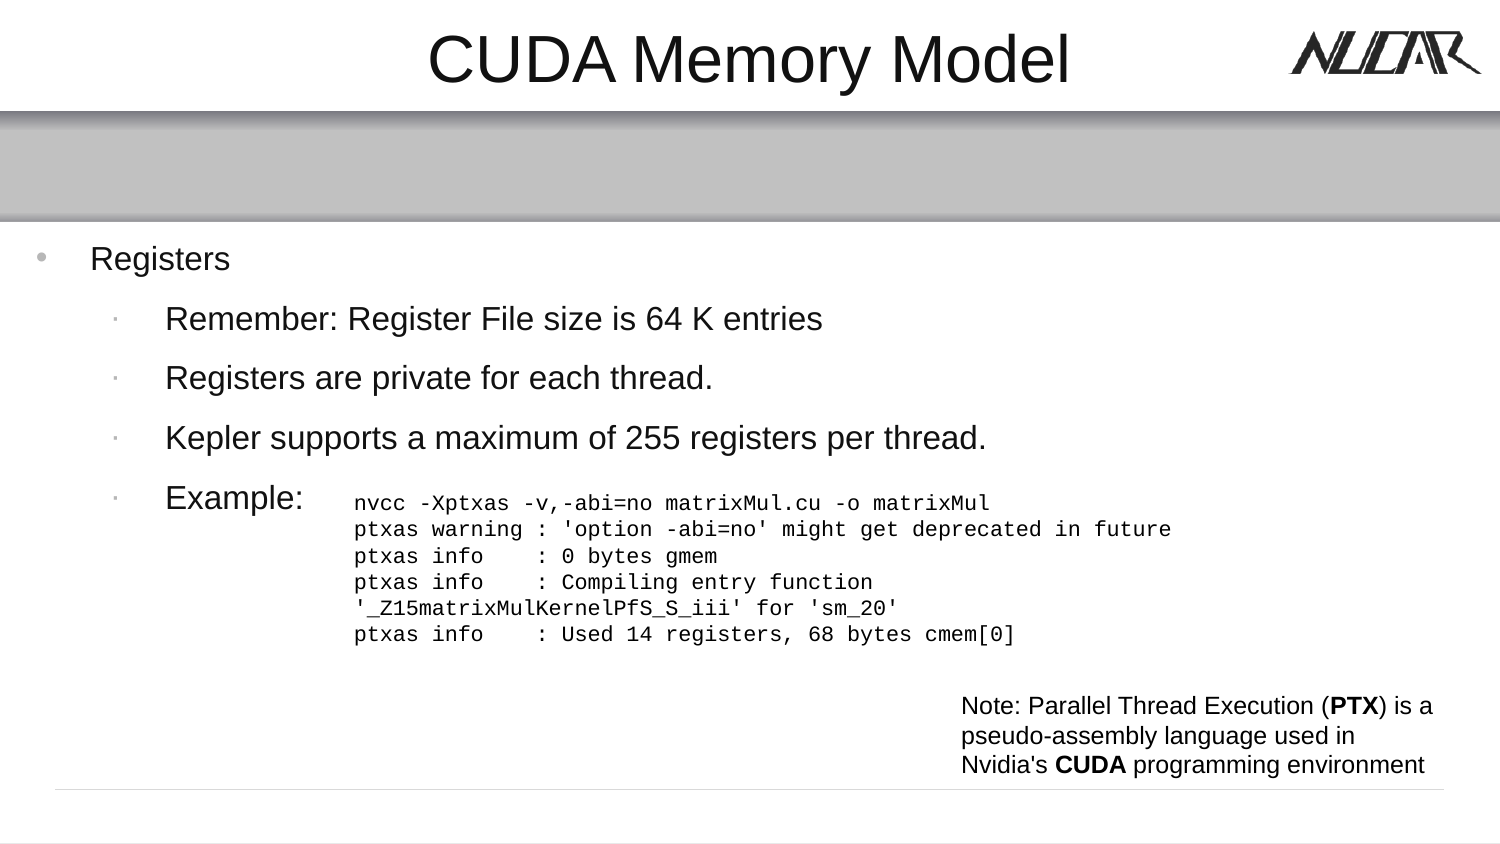

# CUDA Memory Model
Registers
Remember: Register File size is 64 K entries
Registers are private for each thread.
Kepler supports a maximum of 255 registers per thread.
Example:

nvcc -Xptxas -v,-abi=no matrixMul.cu -o matrixMul
ptxas warning : 'option -abi=no' might get deprecated in future
ptxas info    : 0 bytes gmem
ptxas info    : Compiling entry function '_Z15matrixMulKernelPfS_S_iii' for 'sm_20'
ptxas info    : Used 14 registers, 68 bytes cmem[0]
Note: Parallel Thread Execution (PTX) is a pseudo-assembly language used in Nvidia's CUDA programming environment